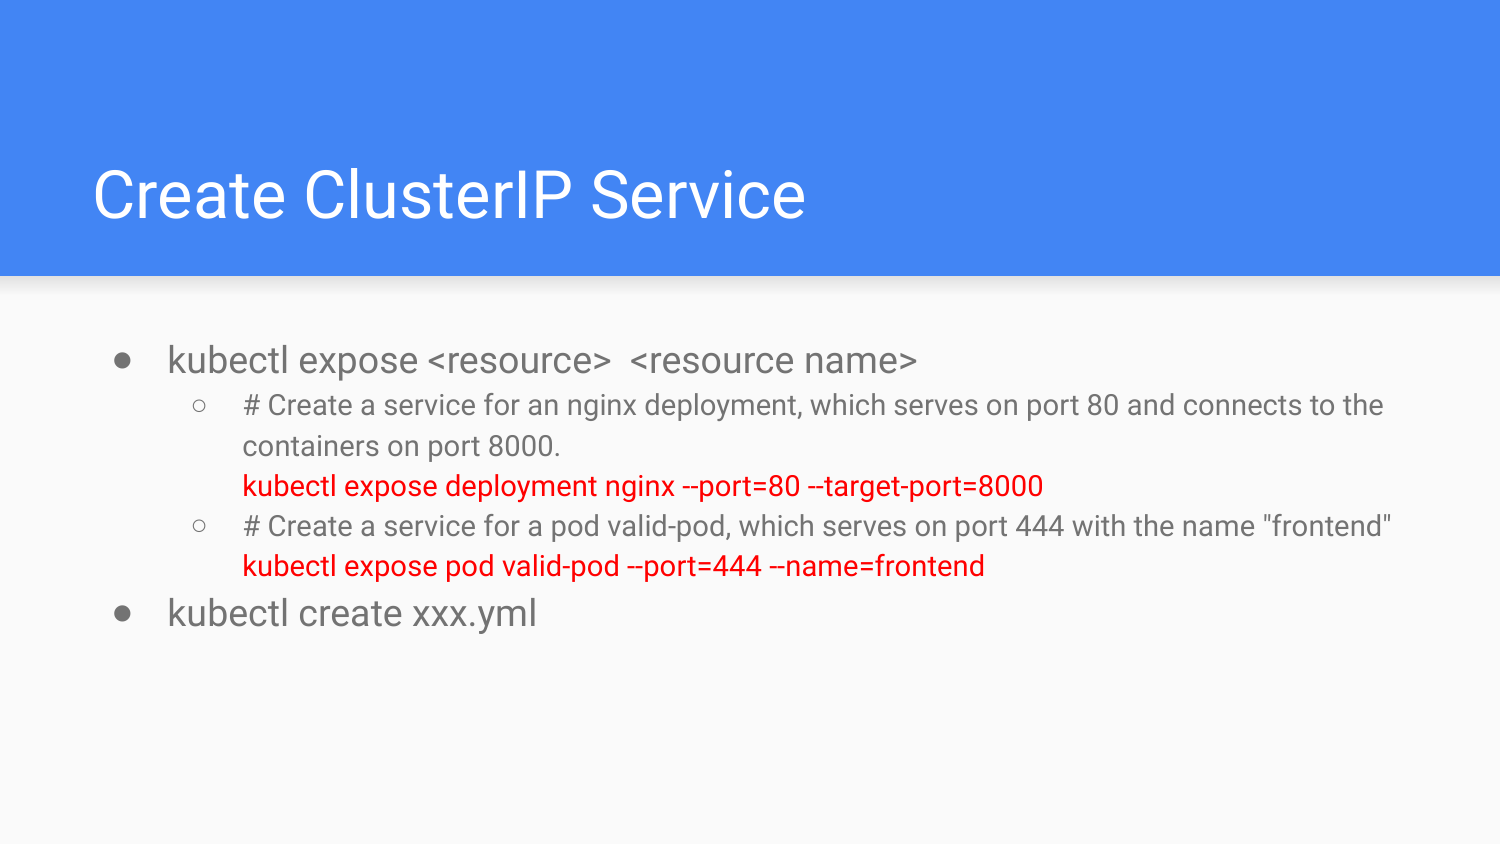

# Create ClusterIP Service
kubectl expose <resource>  <resource name>
# Create a service for an nginx deployment, which serves on port 80 and connects to the containers on port 8000. kubectl expose deployment nginx --port=80 --target-port=8000
# Create a service for a pod valid-pod, which serves on port 444 with the name "frontend" kubectl expose pod valid-pod --port=444 --name=frontend
kubectl create xxx.yml